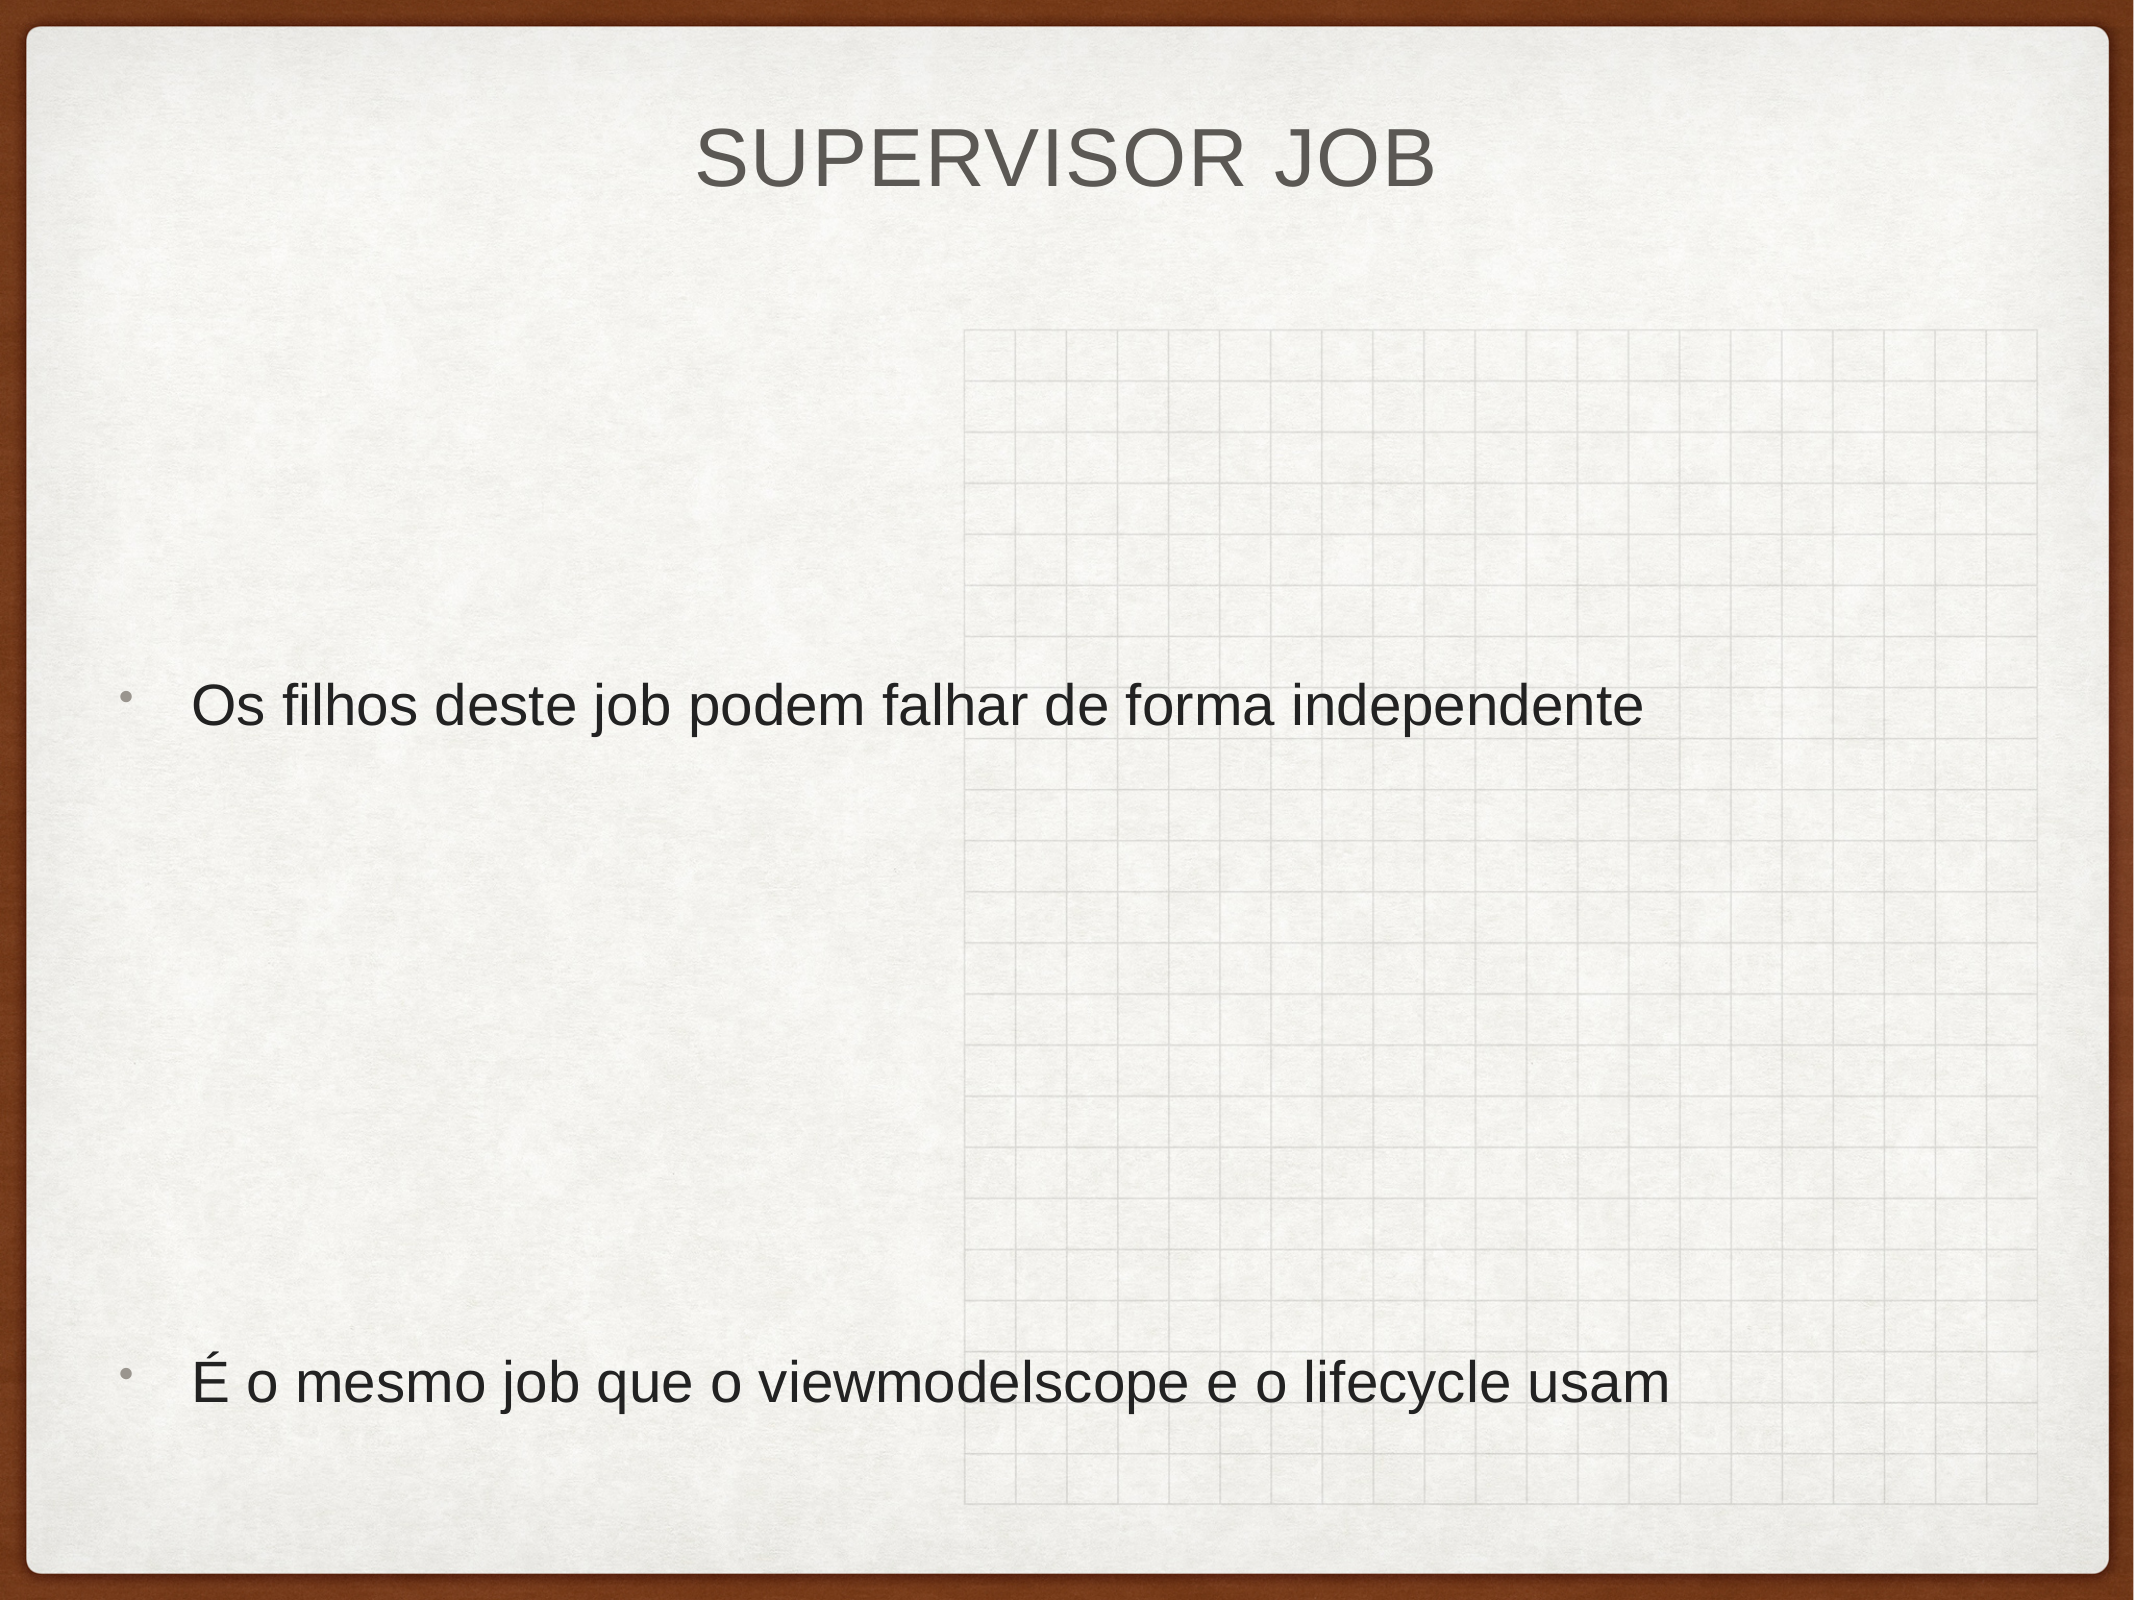

# supervisor job
Os filhos deste job podem falhar de forma independente

É o mesmo job que o viewmodelscope e o lifecycle usam